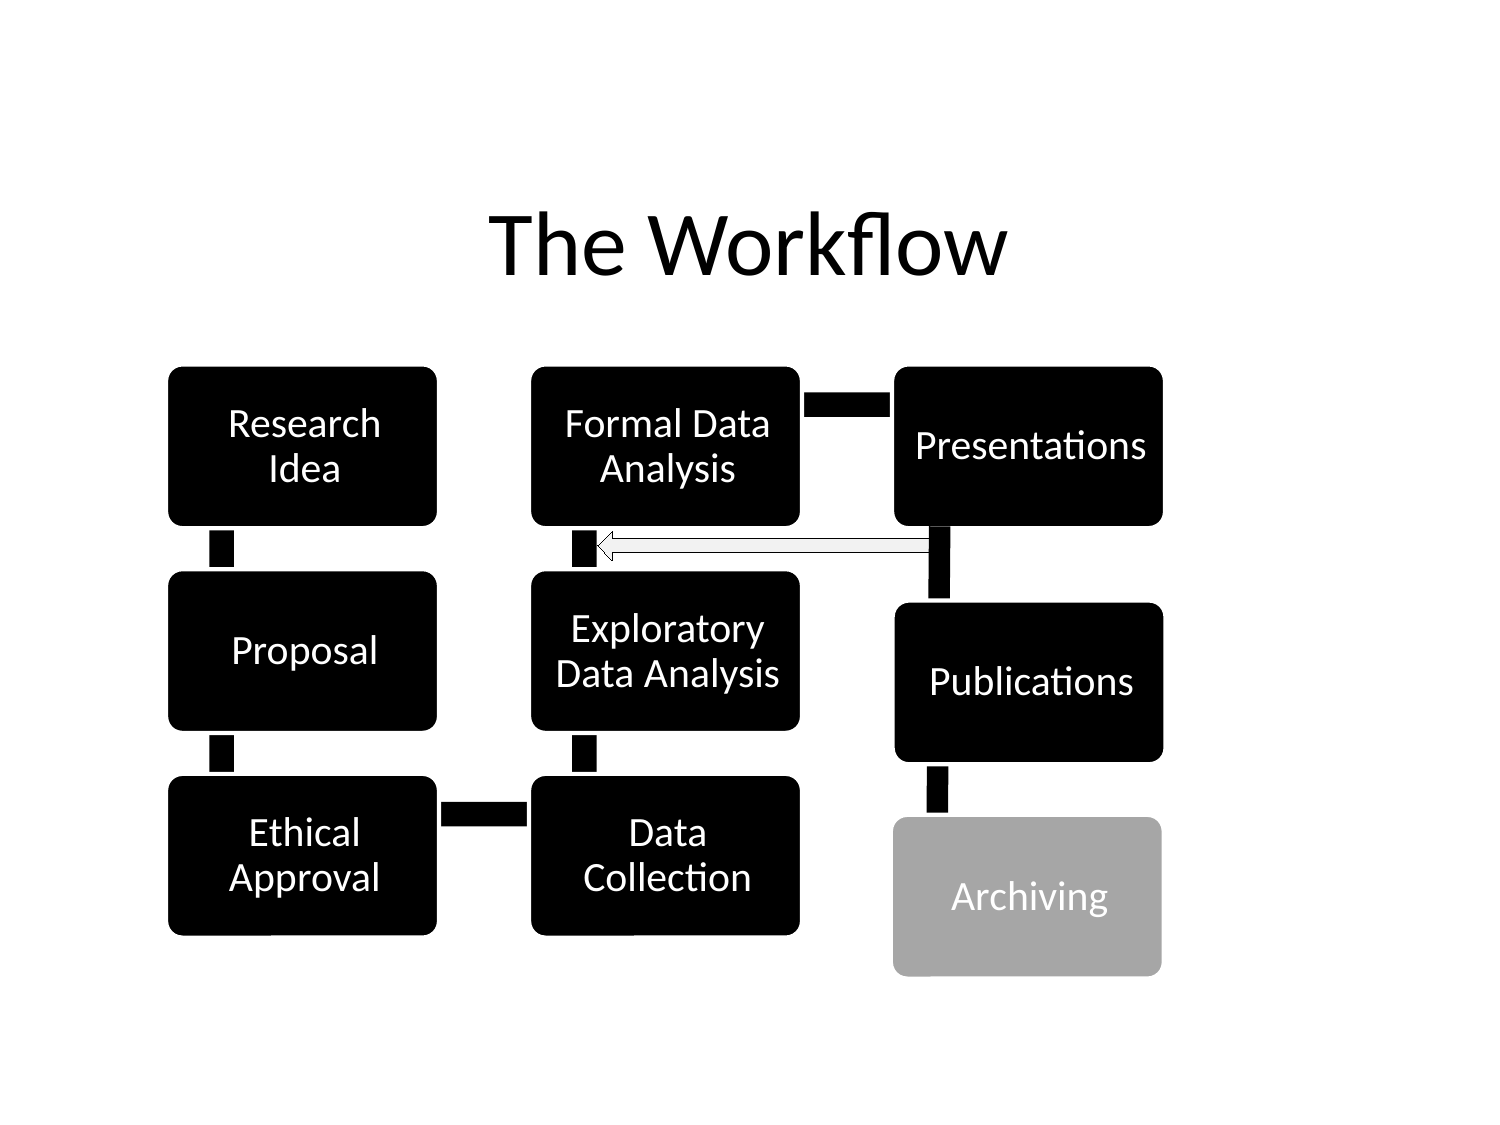

# The Workflow
Research Idea
Proposal
Ethical Approval
Data Collection
Exploratory Data Analysis
Formal Data Analysis
Presentations
Publications
Archiving